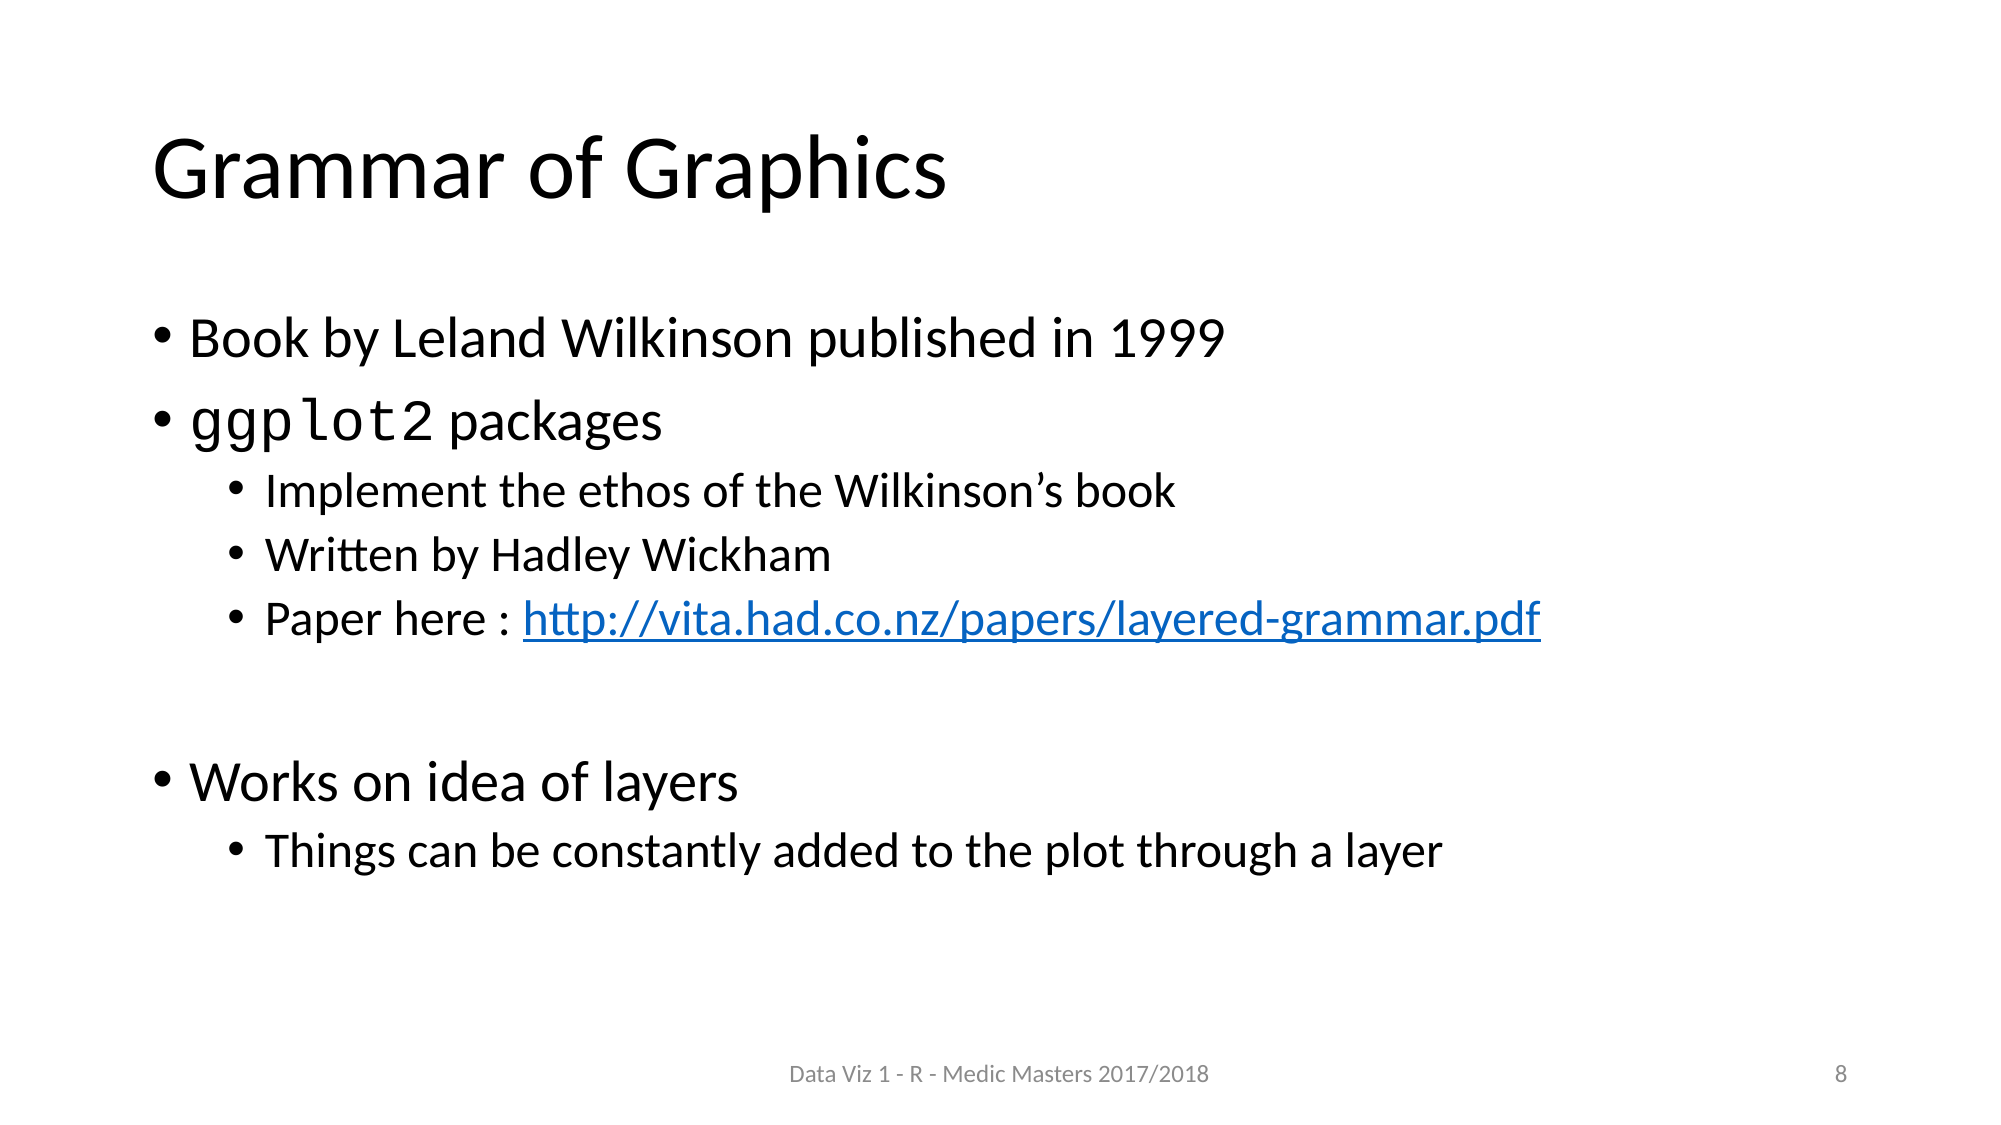

# Grammar of Graphics
Book by Leland Wilkinson published in 1999
ggplot2 packages
Implement the ethos of the Wilkinson’s book
Written by Hadley Wickham
Paper here : http://vita.had.co.nz/papers/layered-grammar.pdf

Works on idea of layers
Things can be constantly added to the plot through a layer

Data Viz 1 - R - Medic Masters 2017/2018
8